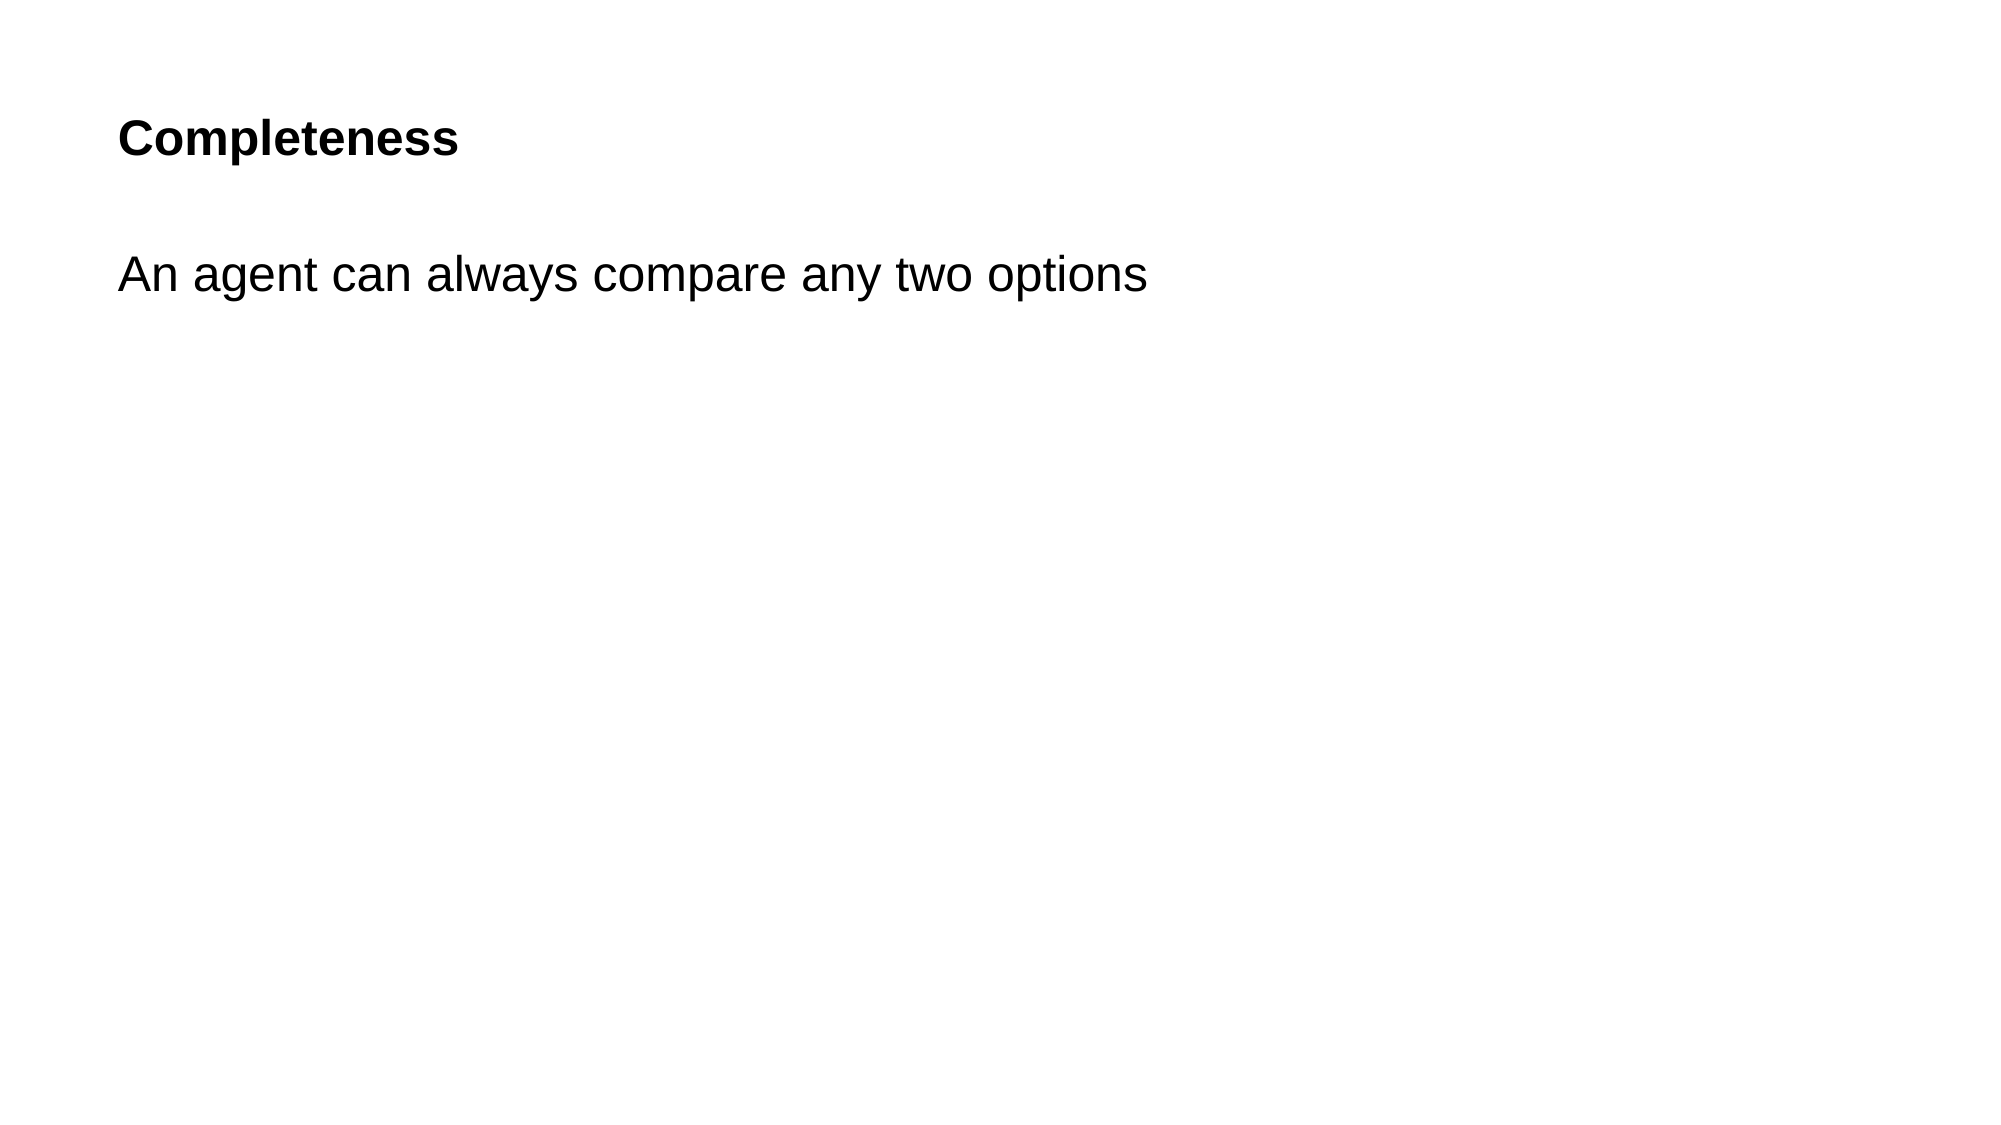

# Completeness
An agent can always compare any two options